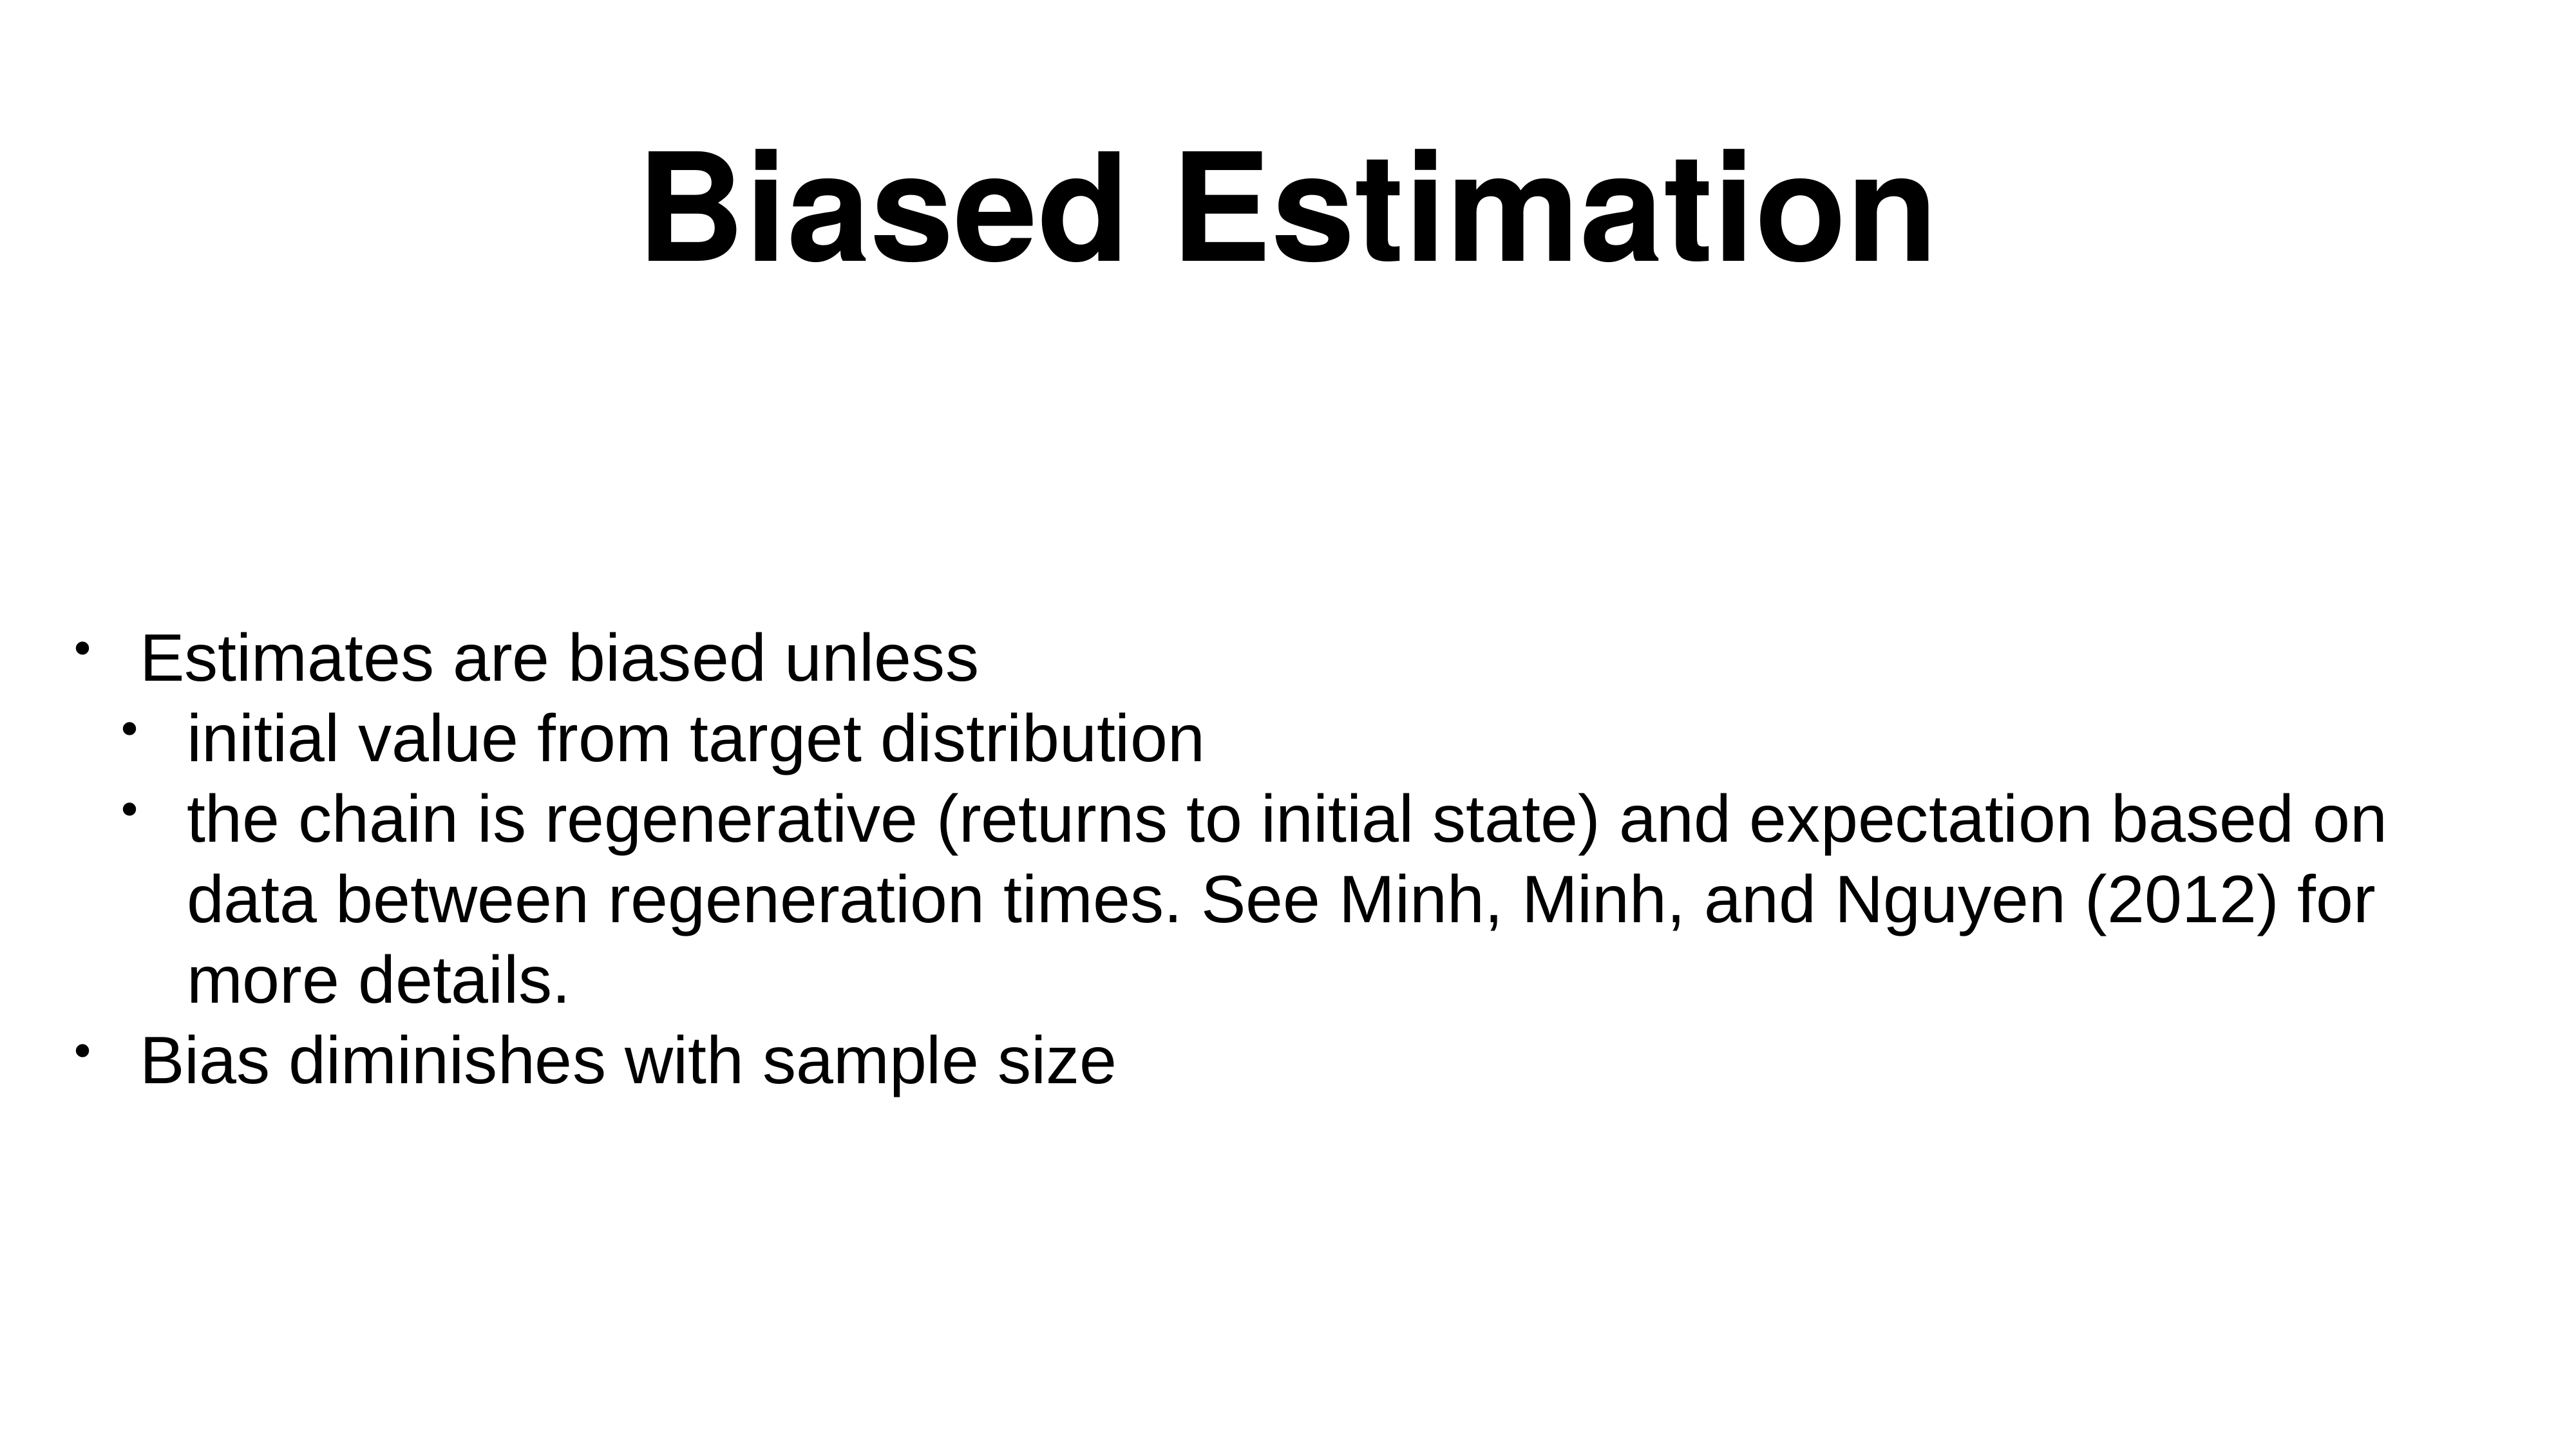

# Biased Estimation
Estimates are biased unless
initial value from target distribution
the chain is regenerative (returns to initial state) and expectation based on data between regeneration times. See Minh, Minh, and Nguyen (2012) for more details.
Bias diminishes with sample size